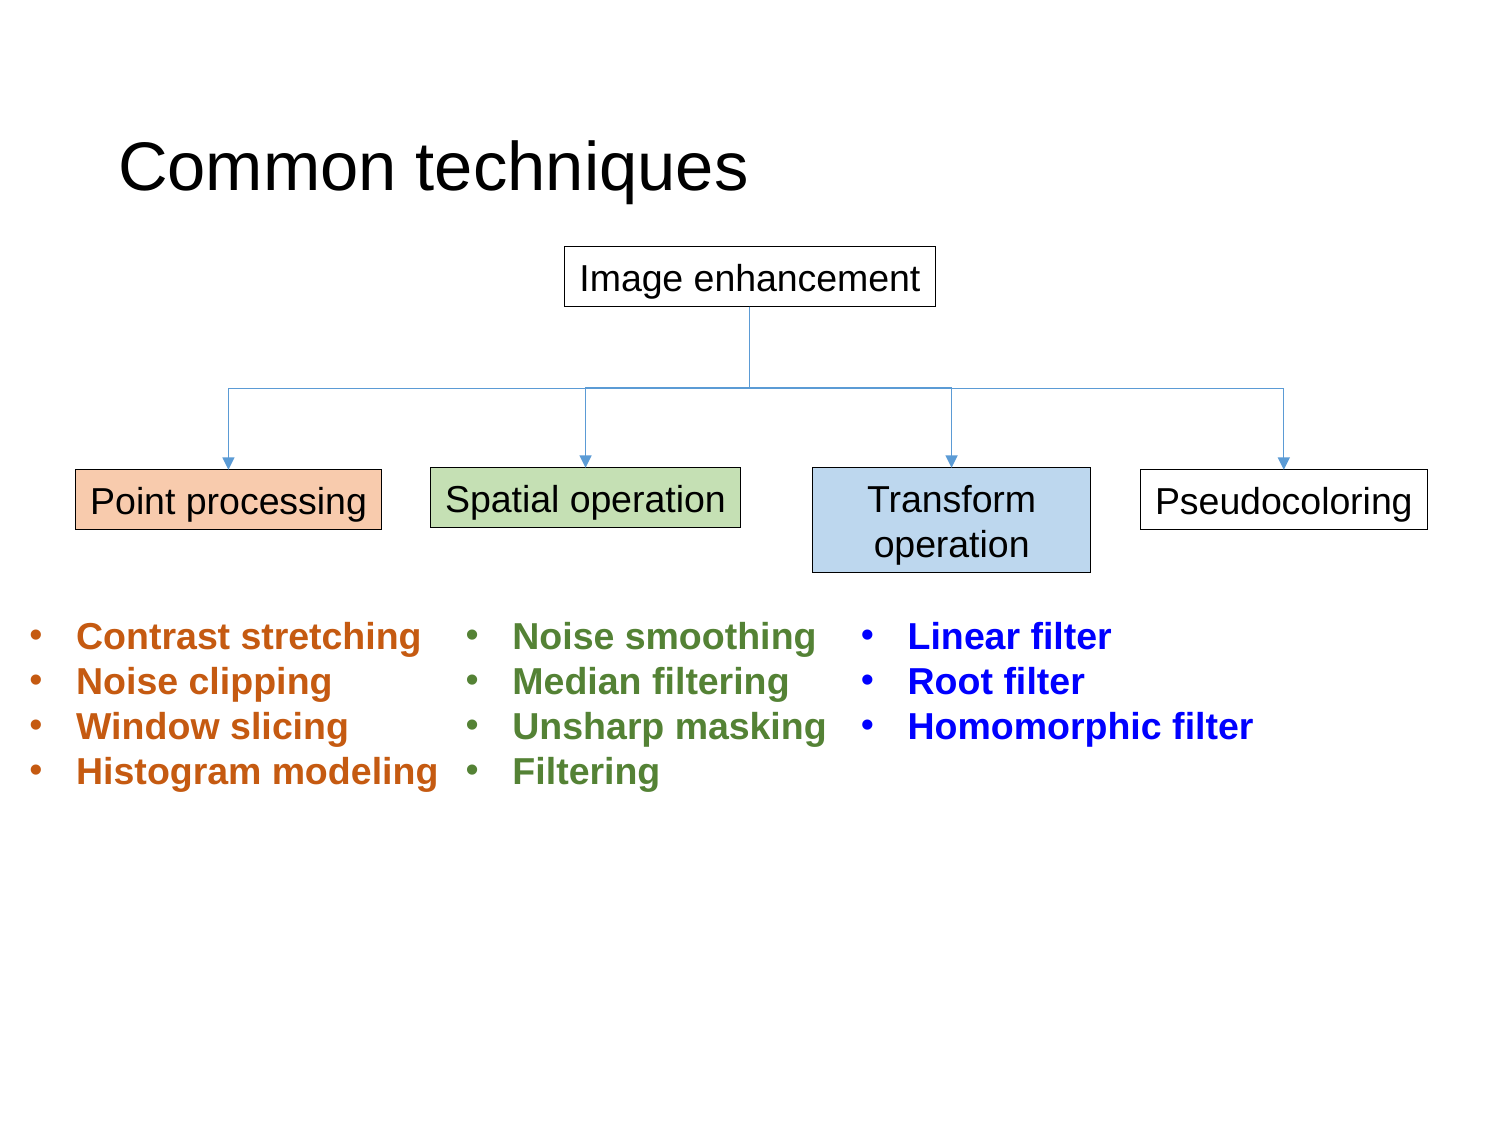

# Common techniques
Image enhancement
Spatial operation
Transform operation
Point processing
Pseudocoloring
Linear filter
Root filter
Homomorphic filter
Contrast stretching
Noise clipping
Window slicing
Histogram modeling
Noise smoothing
Median filtering
Unsharp masking
Filtering